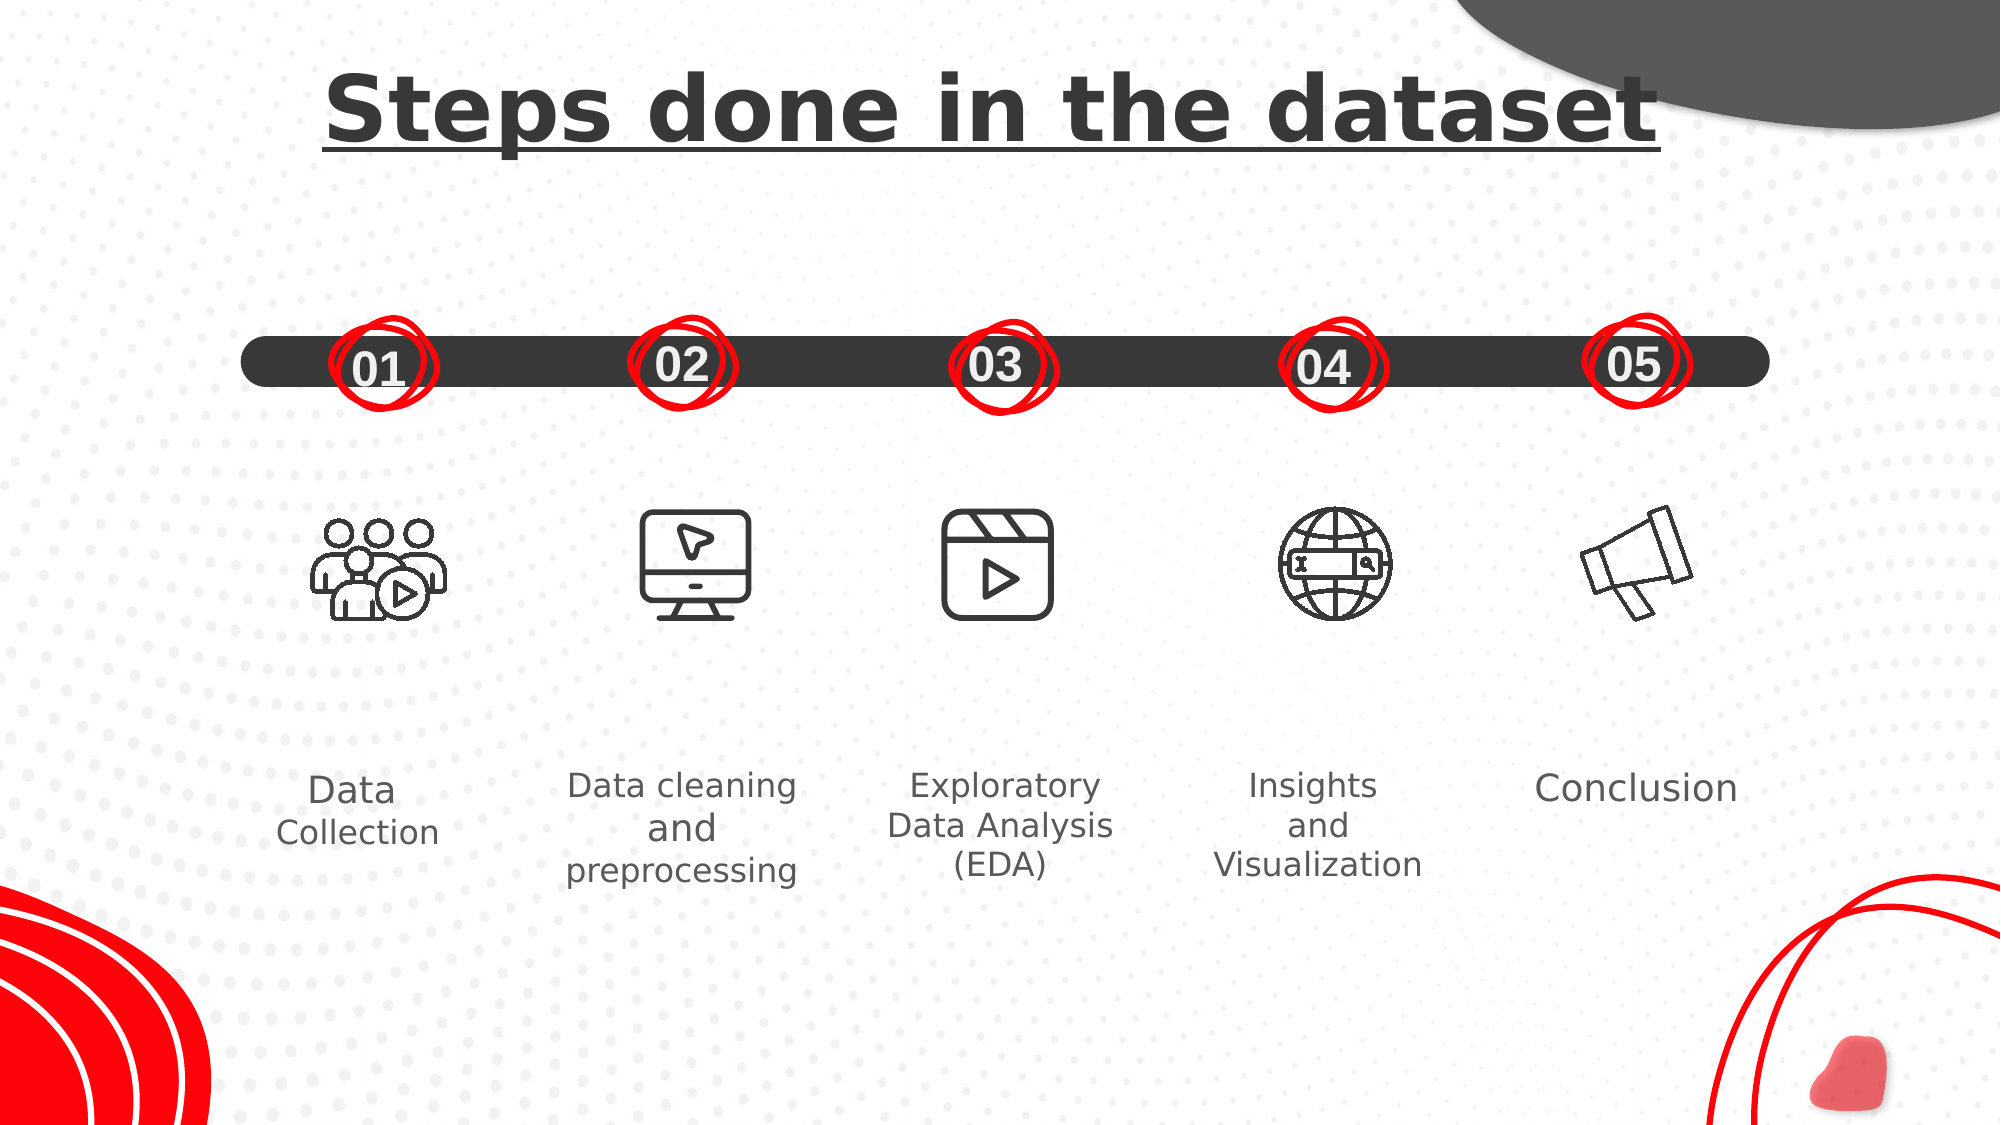

Steps done in the dataset

02
03

05
04
01

Data cleaning
and preprocessing
 Exploratory Data Analysis (EDA)
Insights
and Visualization
Conclusion
Data
Collection